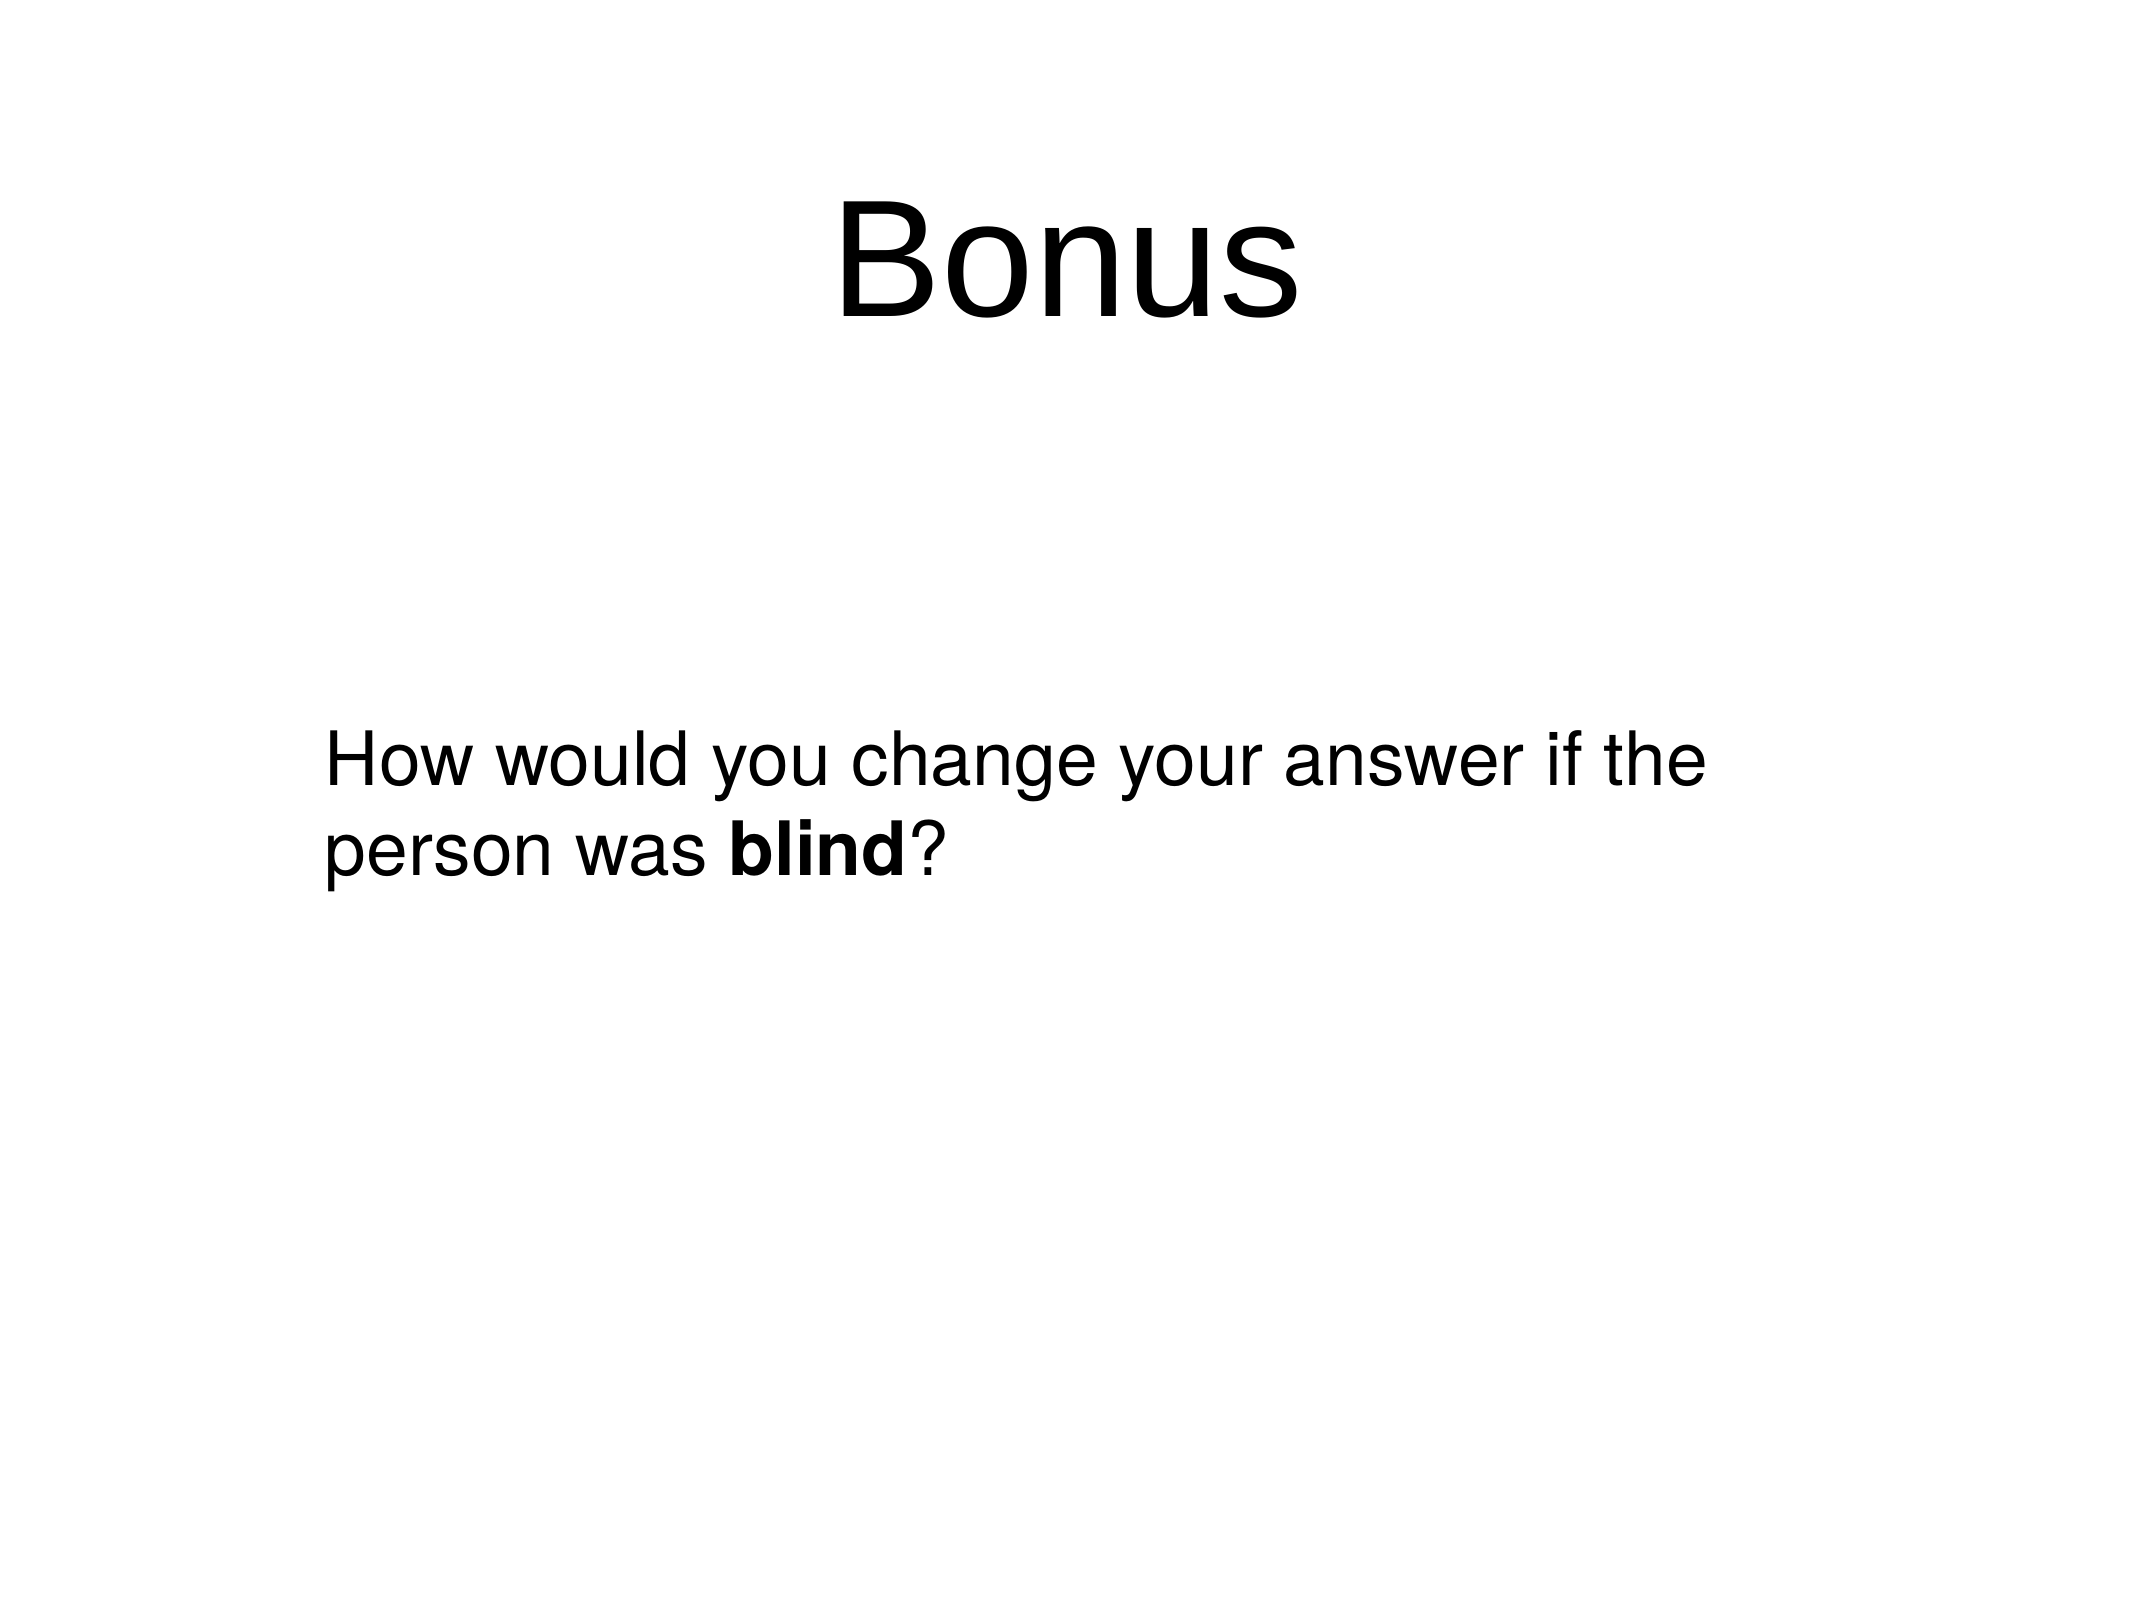

# Bonus
How would you change your answer if the person was blind?